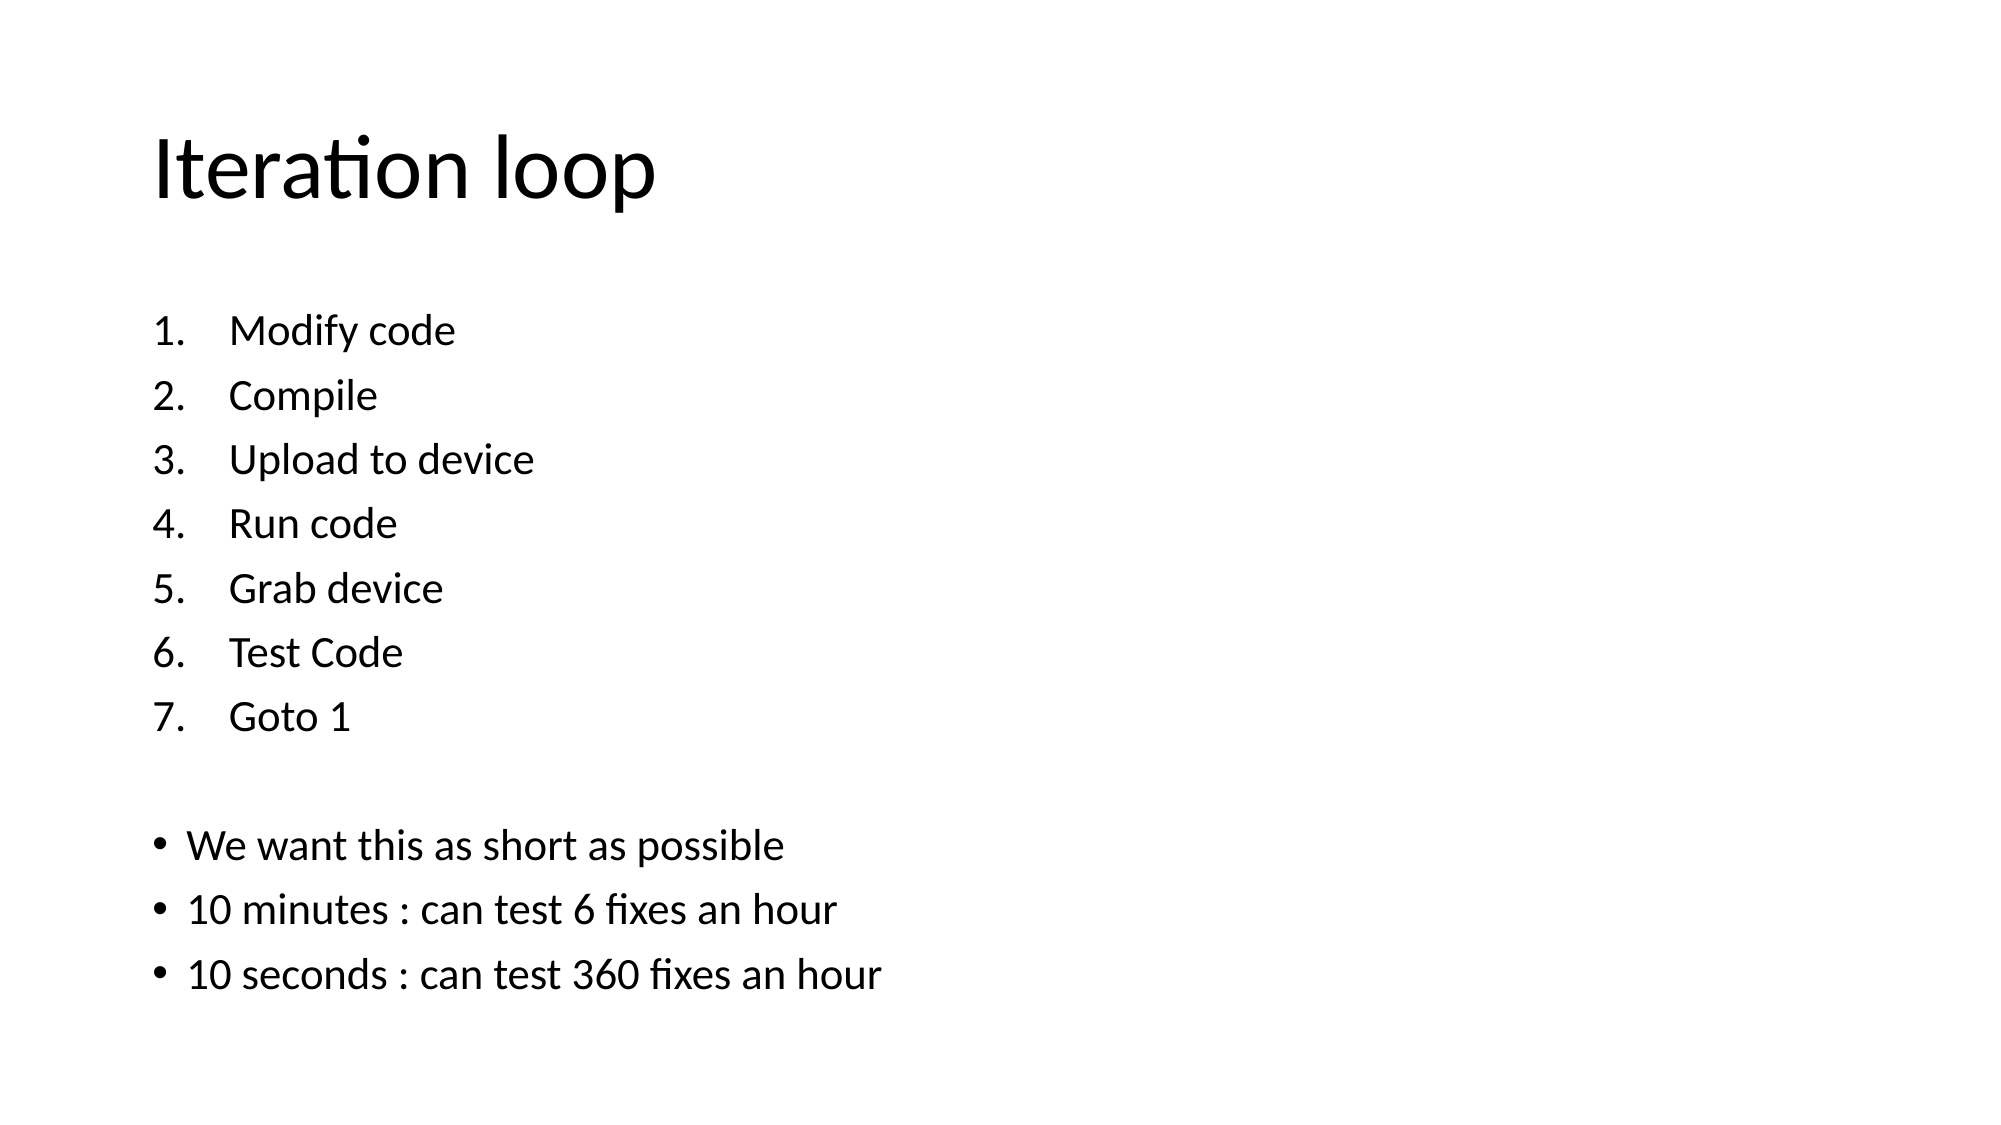

# Iteration loop
Modify code
Compile
Upload to device
Run code
Grab device
Test Code
Goto 1

We want this as short as possible
10 minutes : can test 6 fixes an hour
10 seconds : can test 360 fixes an hour